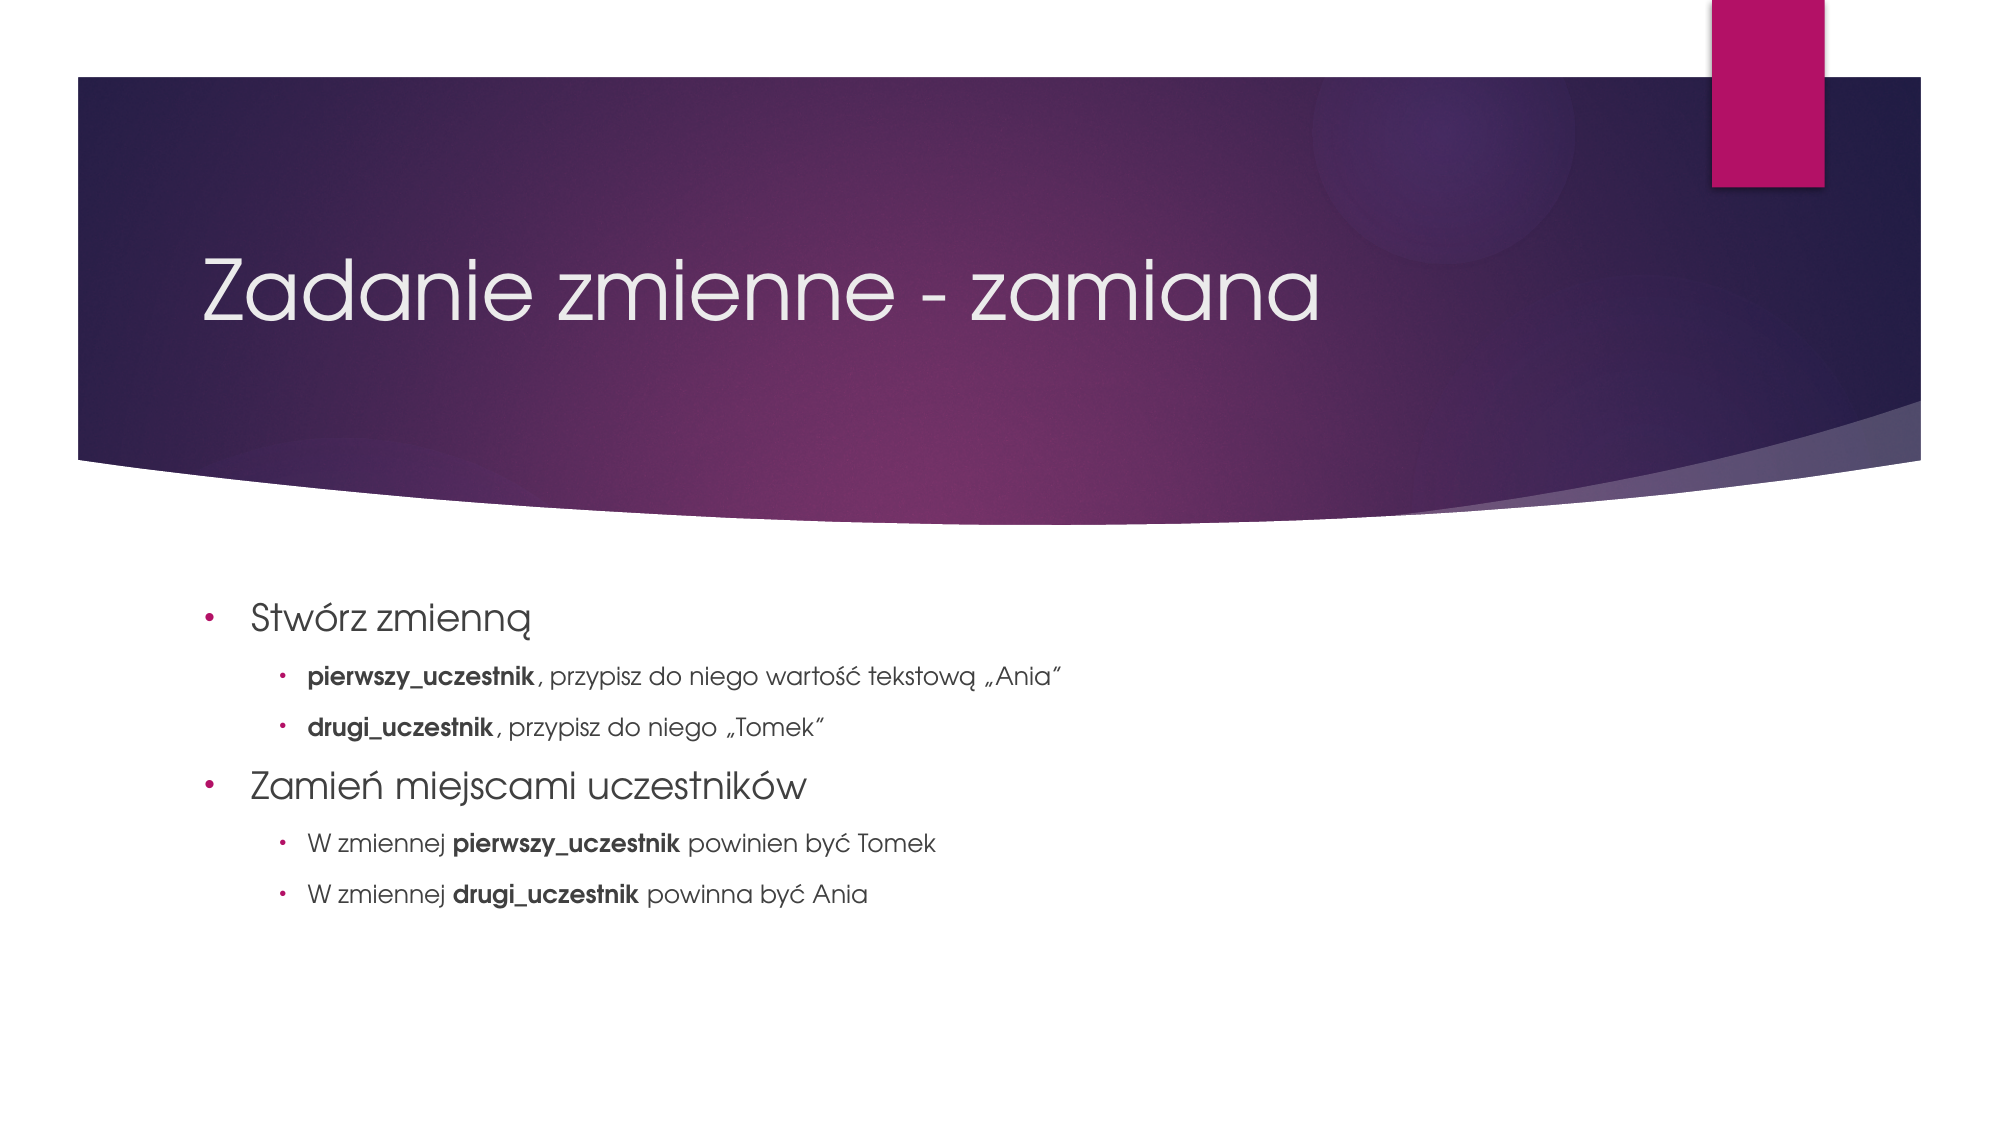

# Zadanie zmienne - zamiana
Stwórz zmienną
pierwszy_uczestnik, przypisz do niego wartość tekstową „Ania”
drugi_uczestnik, przypisz do niego „Tomek”
Zamień miejscami uczestników
W zmiennej pierwszy_uczestnik powinien być Tomek
W zmiennej drugi_uczestnik powinna być Ania